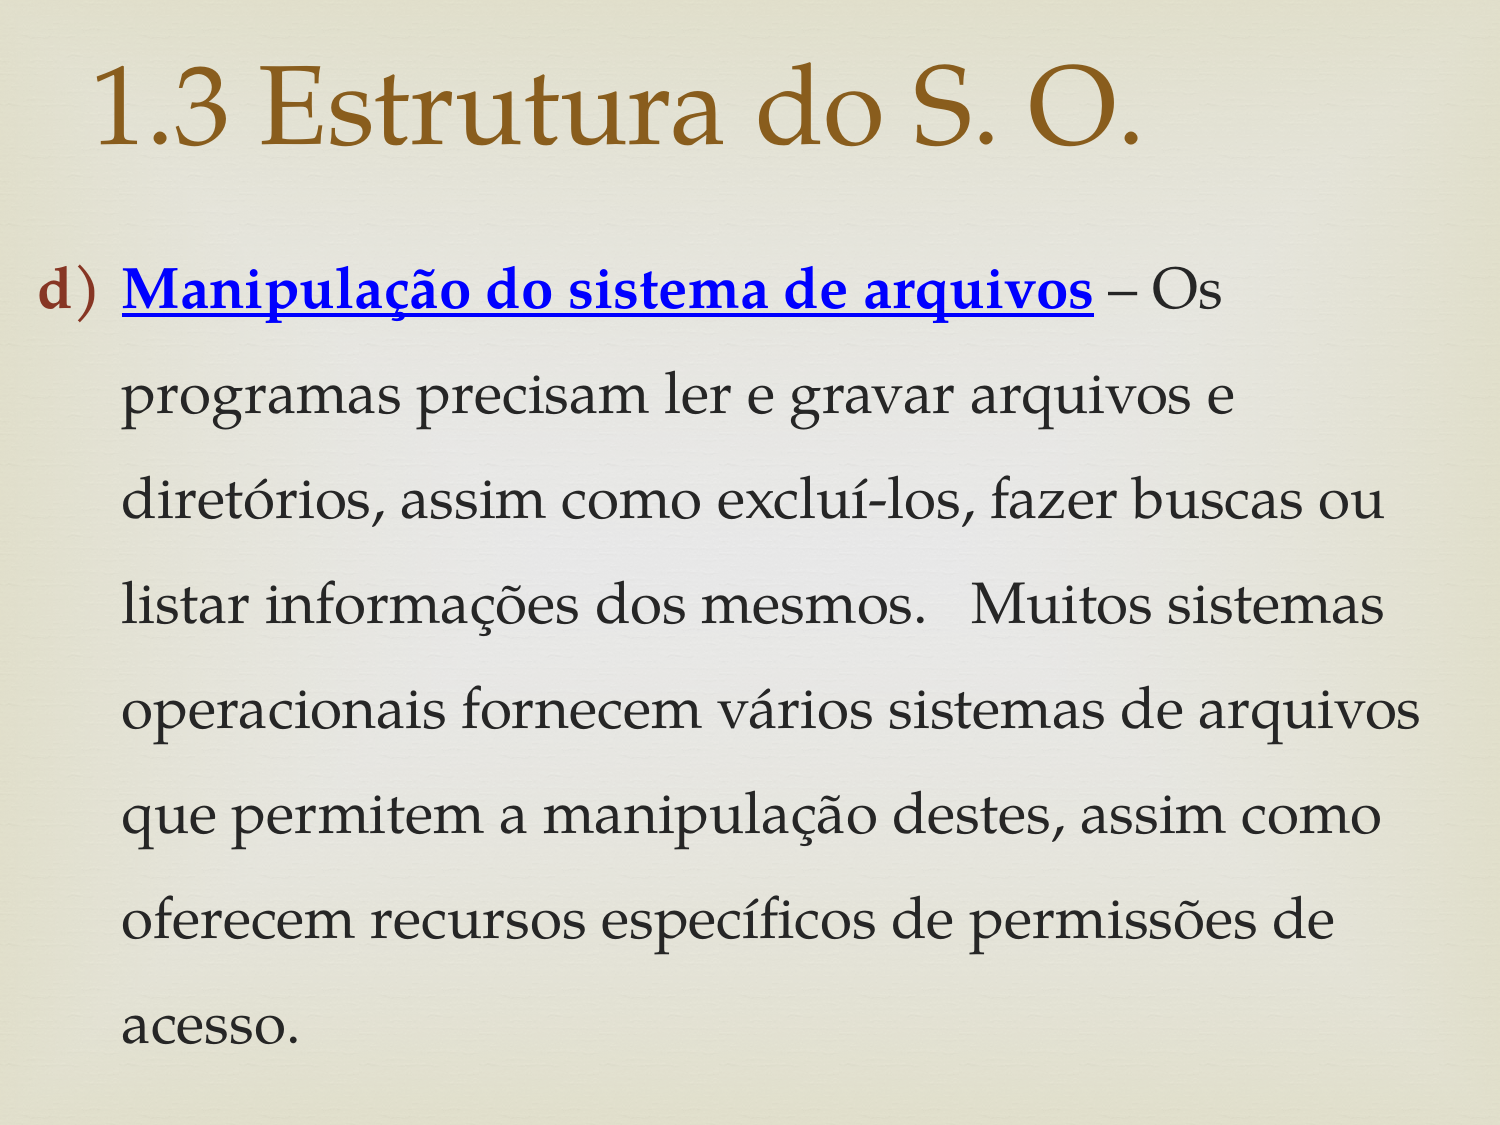

# 1.3 Estrutura do S. O.
Manipulação do sistema de arquivos – Os programas precisam ler e gravar arquivos e diretórios, assim como excluí-los, fazer buscas ou listar informações dos mesmos.   Muitos sistemas operacionais fornecem vários sistemas de arquivos que permitem a manipulação destes, assim como oferecem recursos específicos de permissões de acesso.